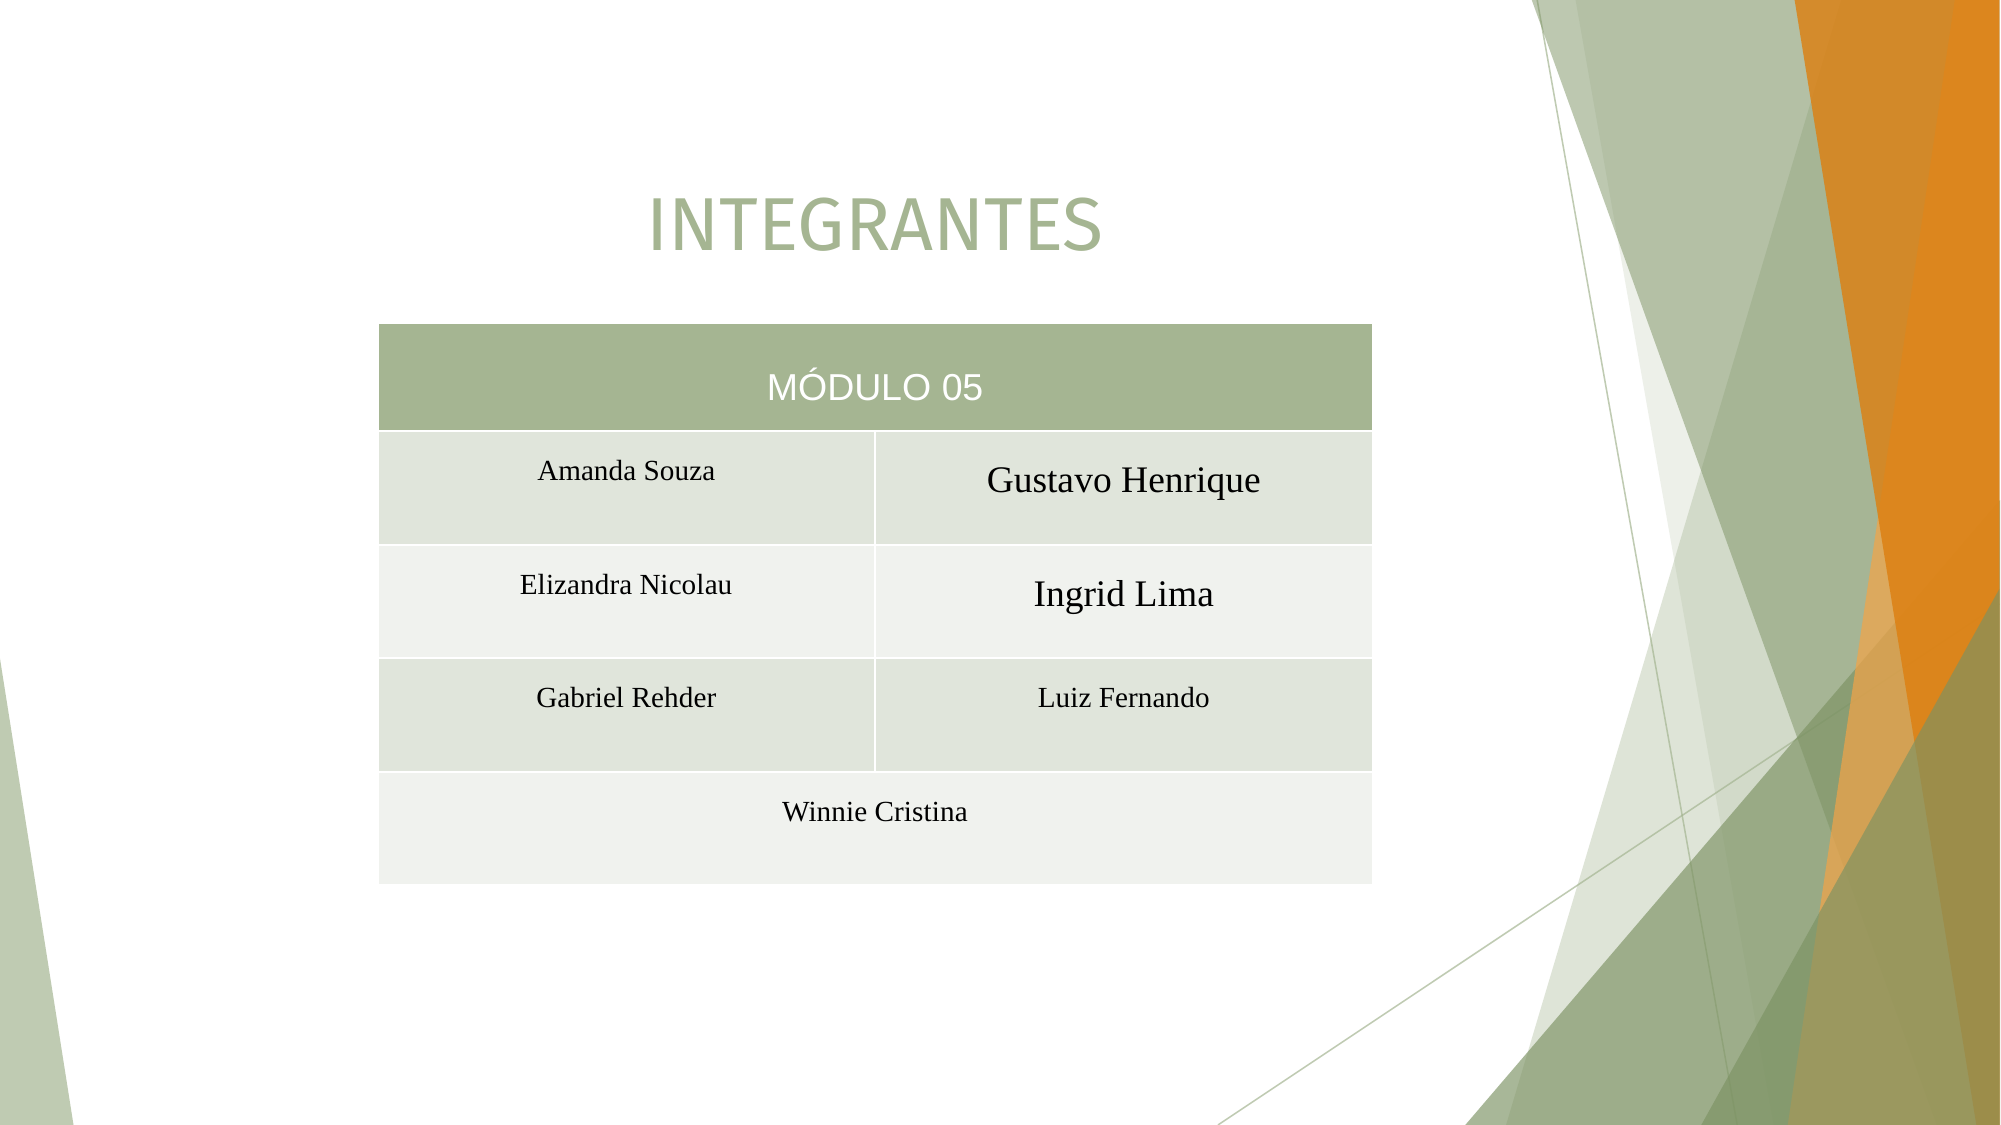

# INTEGRANTES
| MÓDULO 05 |  |
| --- | --- |
| Amanda Souza | Gustavo Henrique |
| Elizandra Nicolau | Ingrid Lima |
| Gabriel Rehder | Luiz Fernando |
| Winnie Cristina |  |